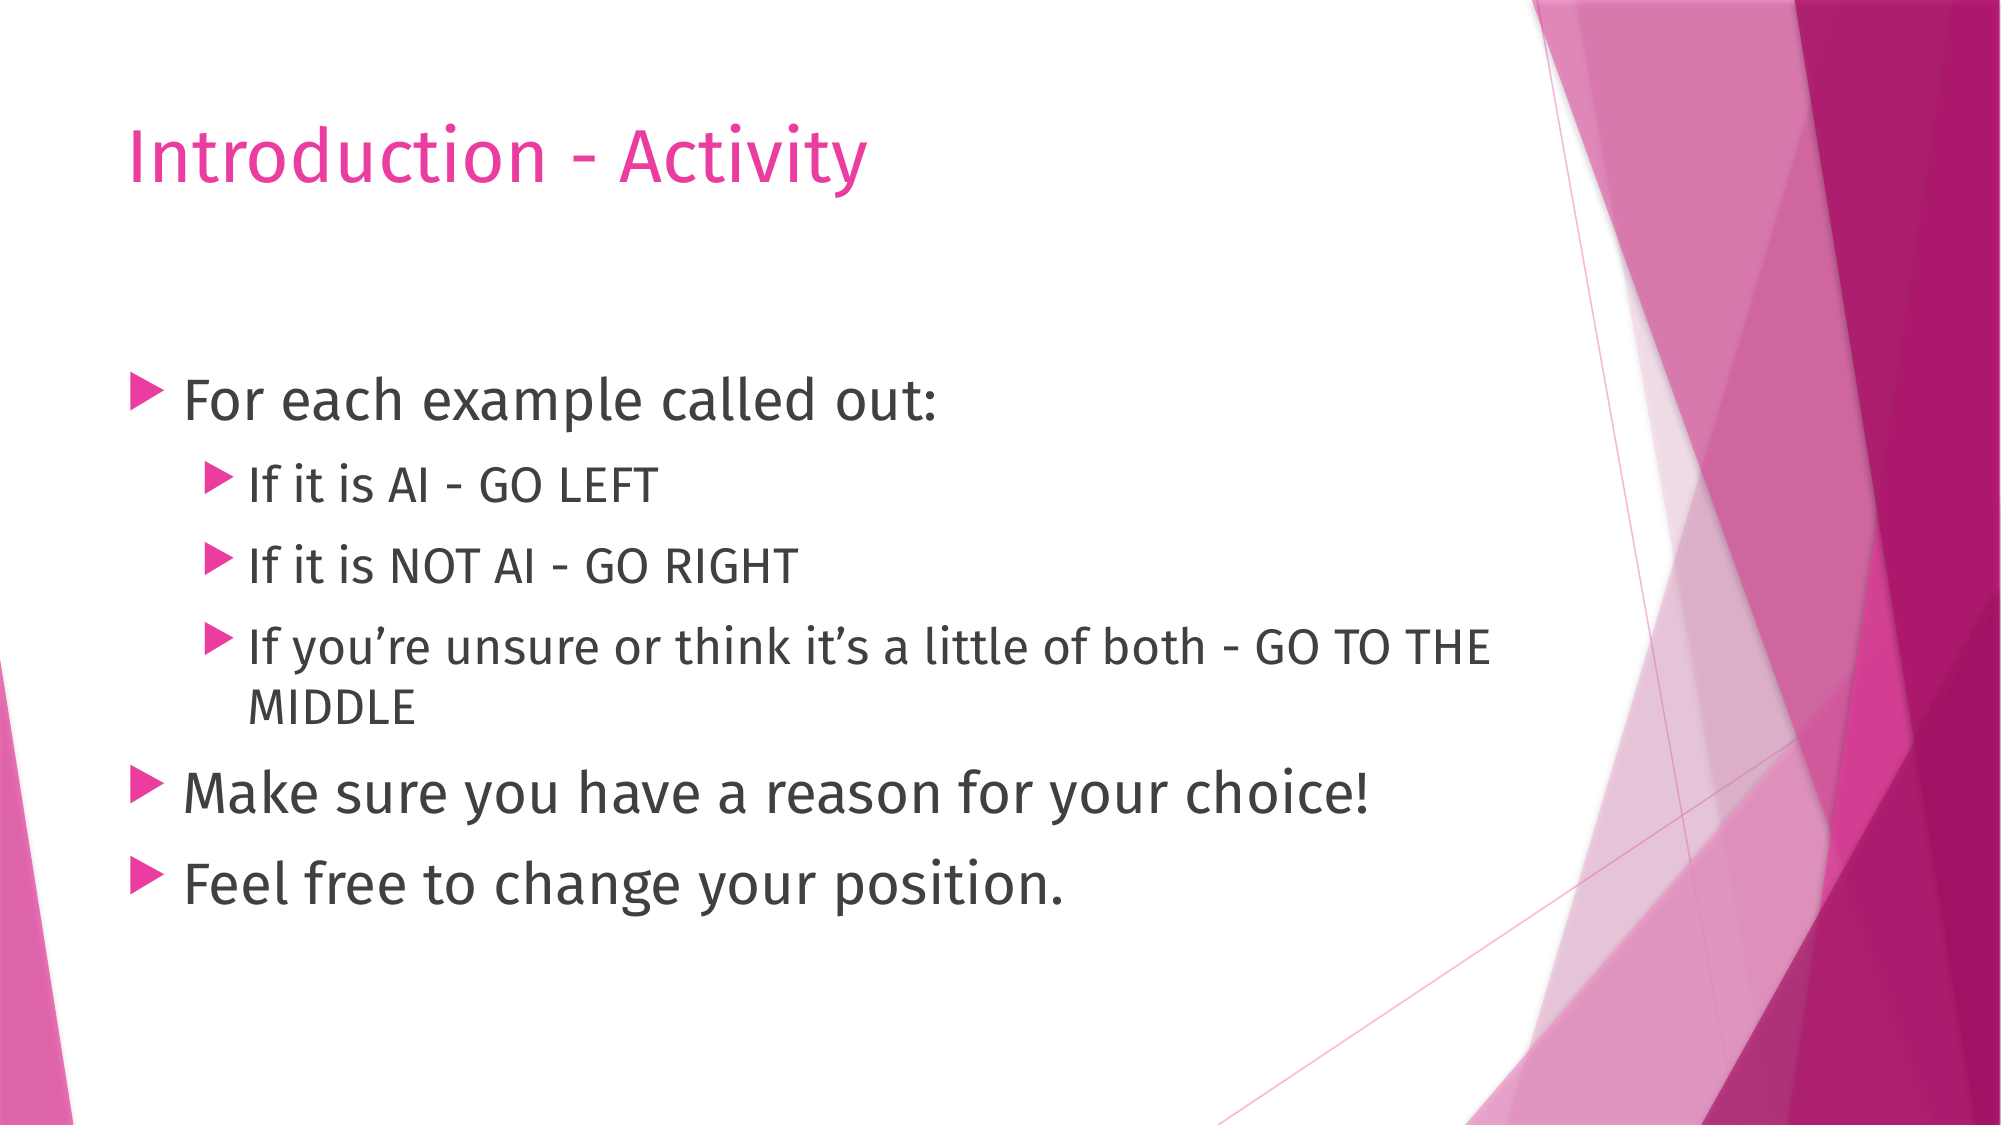

# Introduction - Activity
For each example called out:
If it is AI - GO LEFT
If it is NOT AI - GO RIGHT
If you’re unsure or think it’s a little of both - GO TO THE MIDDLE
Make sure you have a reason for your choice!
Feel free to change your position.